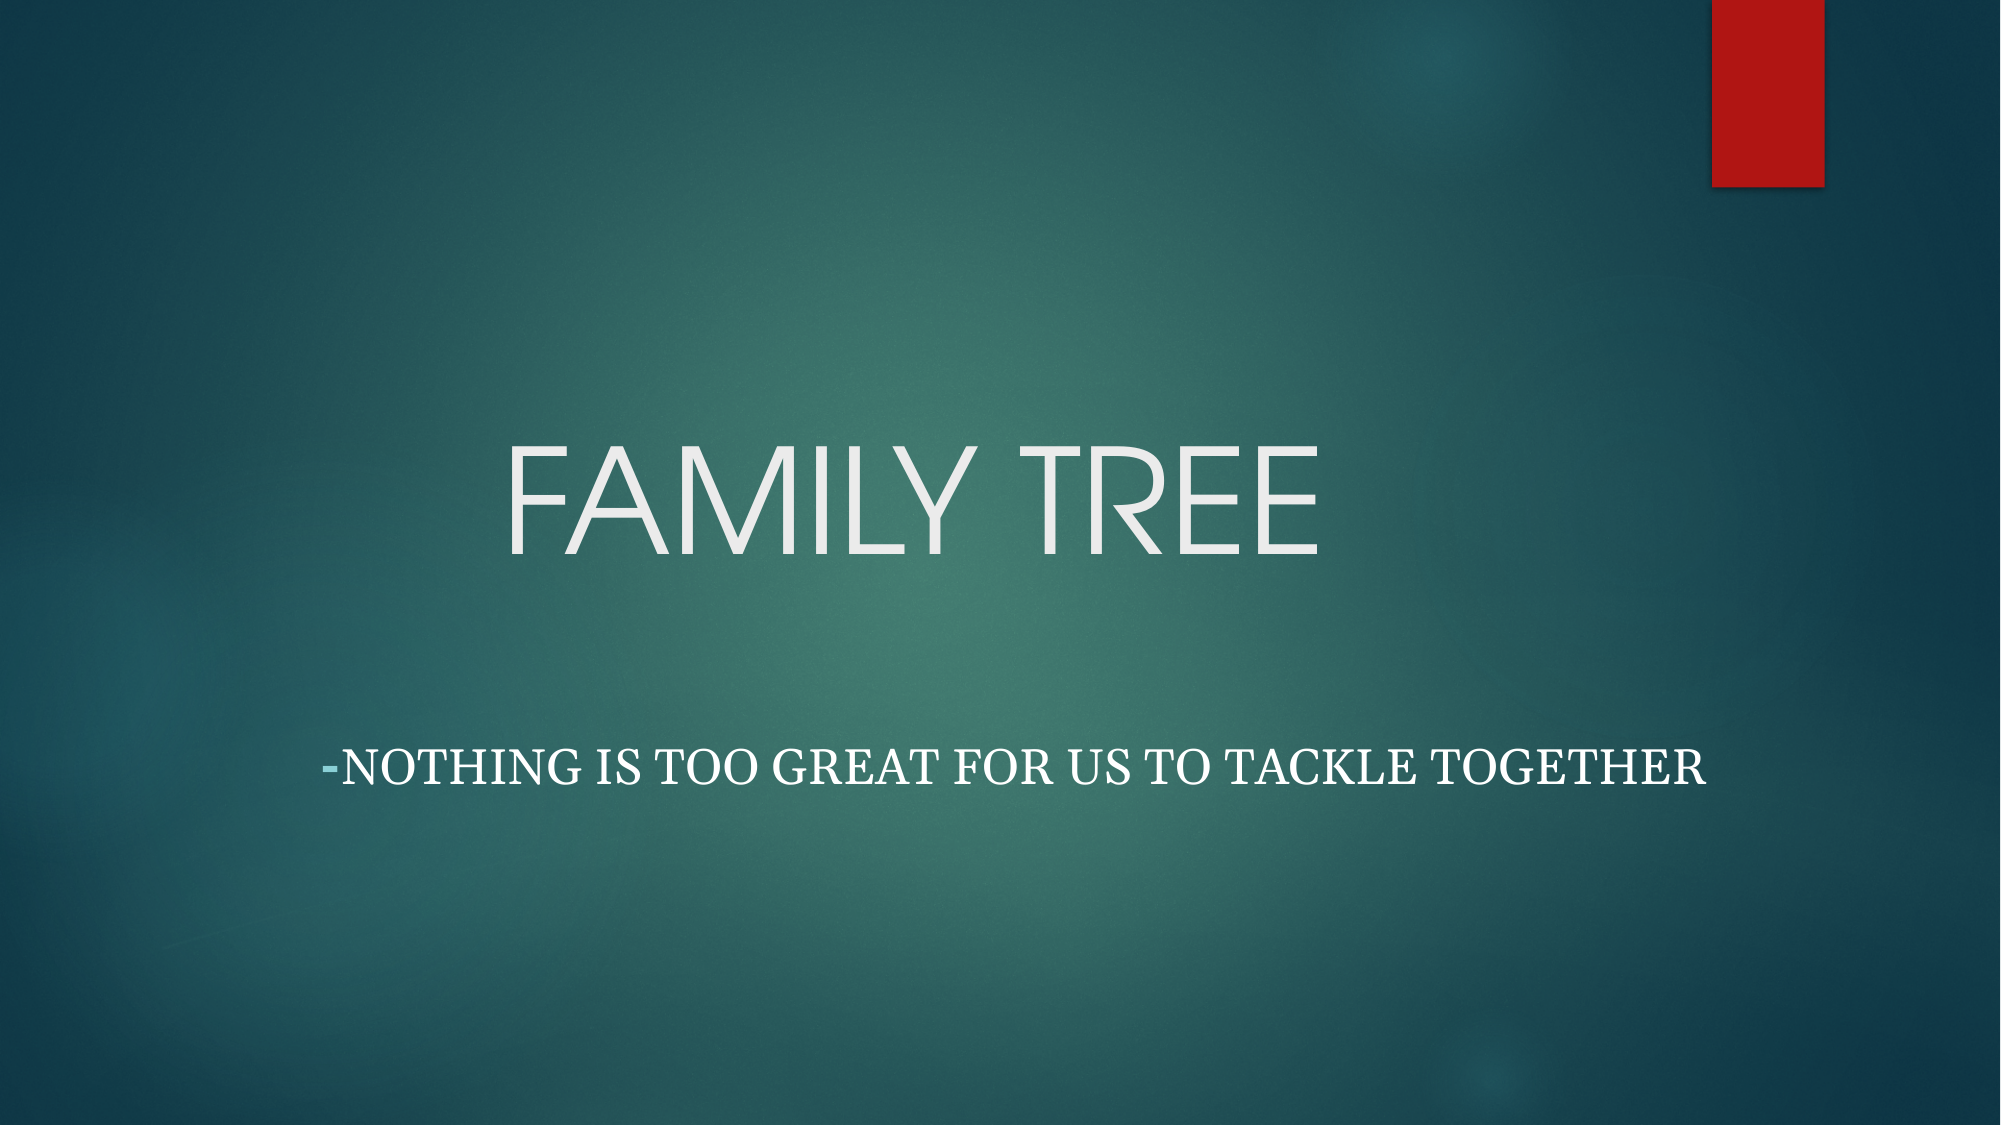

# FAMILY TREE
-Nothing is too great for us to tackle together